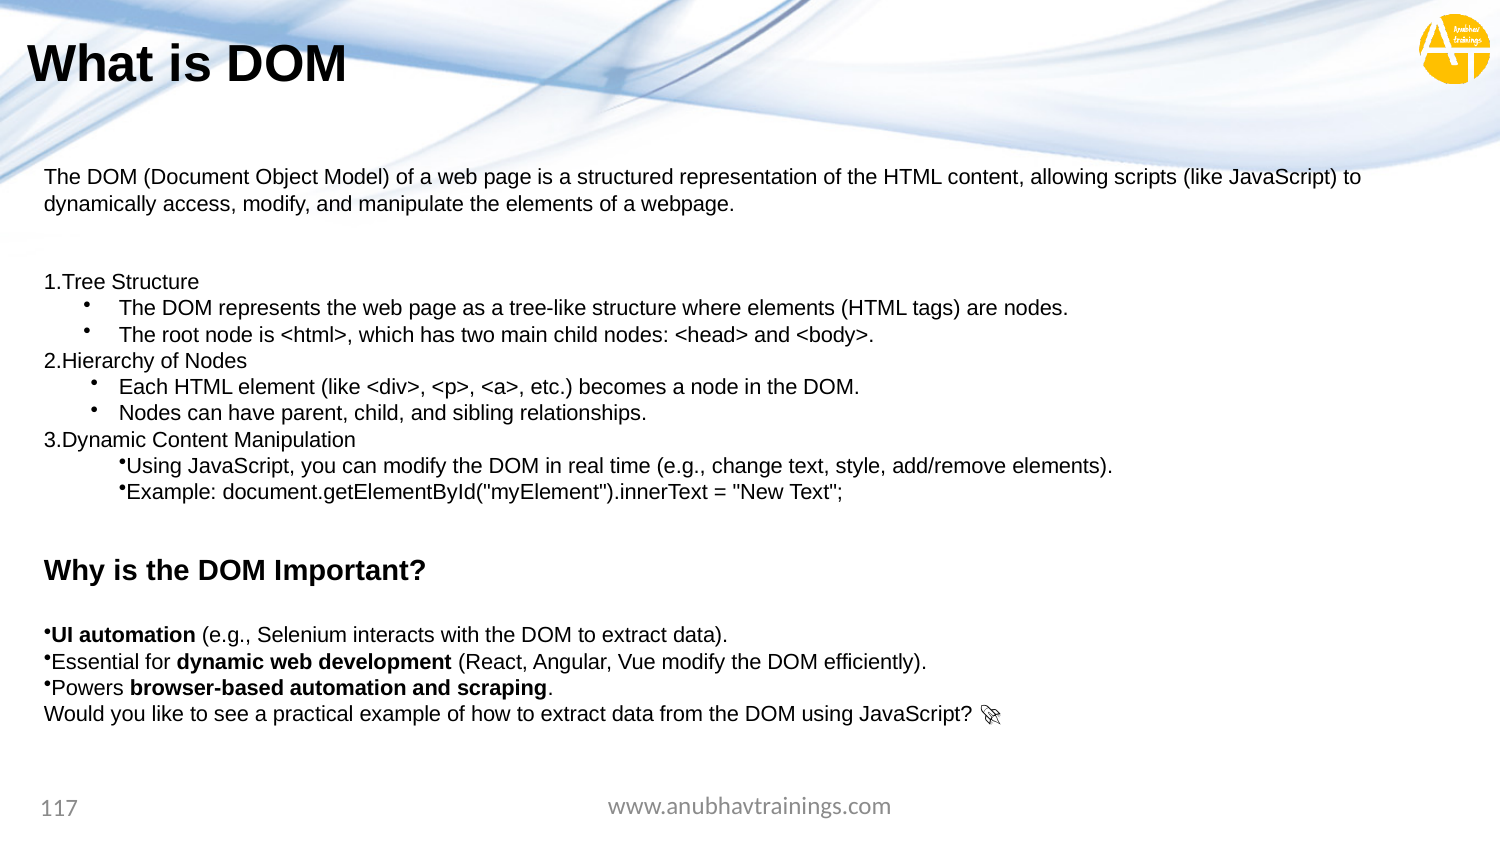

# What is DOM
The DOM (Document Object Model) of a web page is a structured representation of the HTML content, allowing scripts (like JavaScript) to dynamically access, modify, and manipulate the elements of a webpage.

Tree Structure
The DOM represents the web page as a tree-like structure where elements (HTML tags) are nodes.
The root node is <html>, which has two main child nodes: <head> and <body>.
Hierarchy of Nodes
Each HTML element (like <div>, <p>, <a>, etc.) becomes a node in the DOM.
Nodes can have parent, child, and sibling relationships.
Dynamic Content Manipulation
Using JavaScript, you can modify the DOM in real time (e.g., change text, style, add/remove elements).
Example: document.getElementById("myElement").innerText = "New Text";

Why is the DOM Important?

UI automation (e.g., Selenium interacts with the DOM to extract data).
Essential for dynamic web development (React, Angular, Vue modify the DOM efficiently).
Powers browser-based automation and scraping.
Would you like to see a practical example of how to extract data from the DOM using JavaScript? 🚀
www.anubhavtrainings.com
117